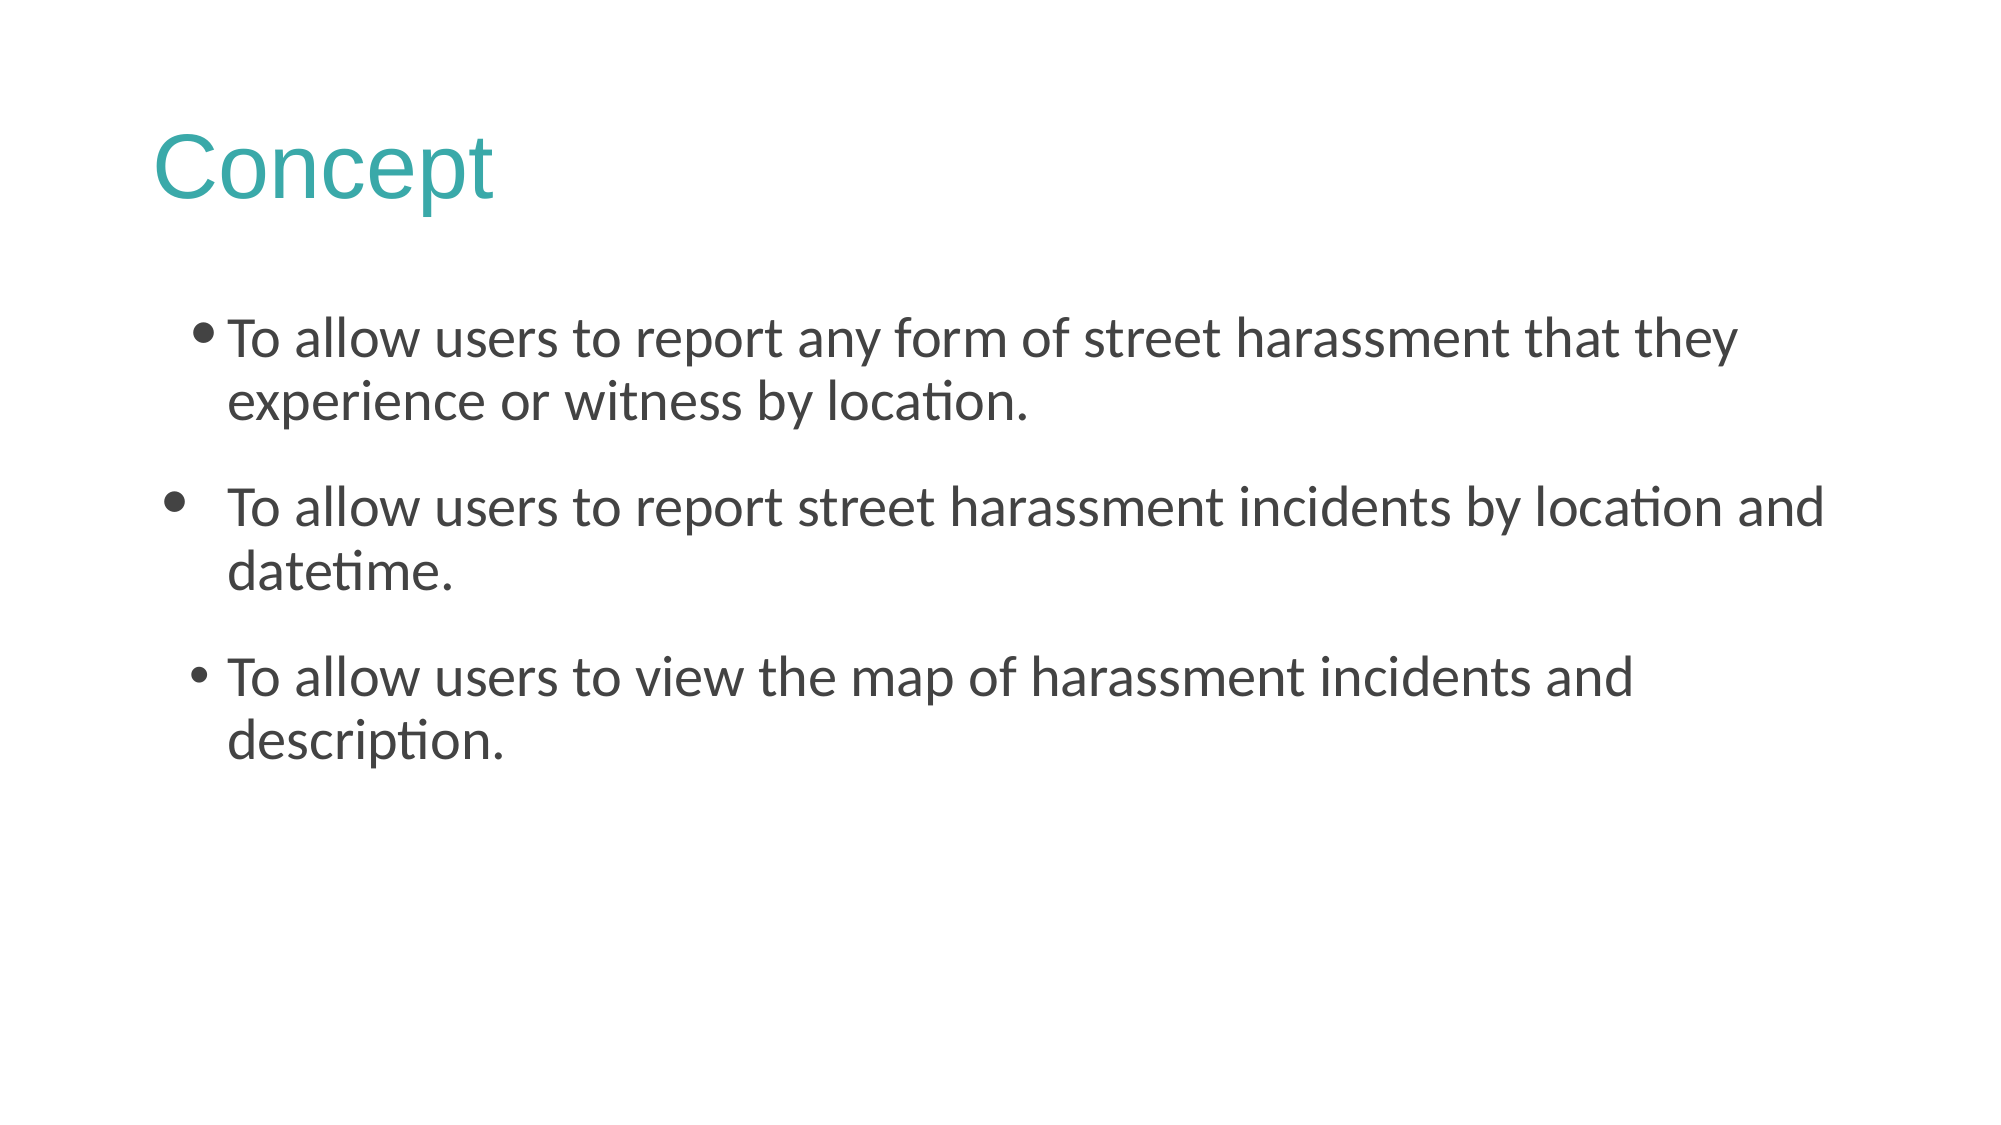

# Concept
To allow users to report any form of street harassment that they experience or witness by location.
To allow users to report street harassment incidents by location and datetime.
To allow users to view the map of harassment incidents and description.